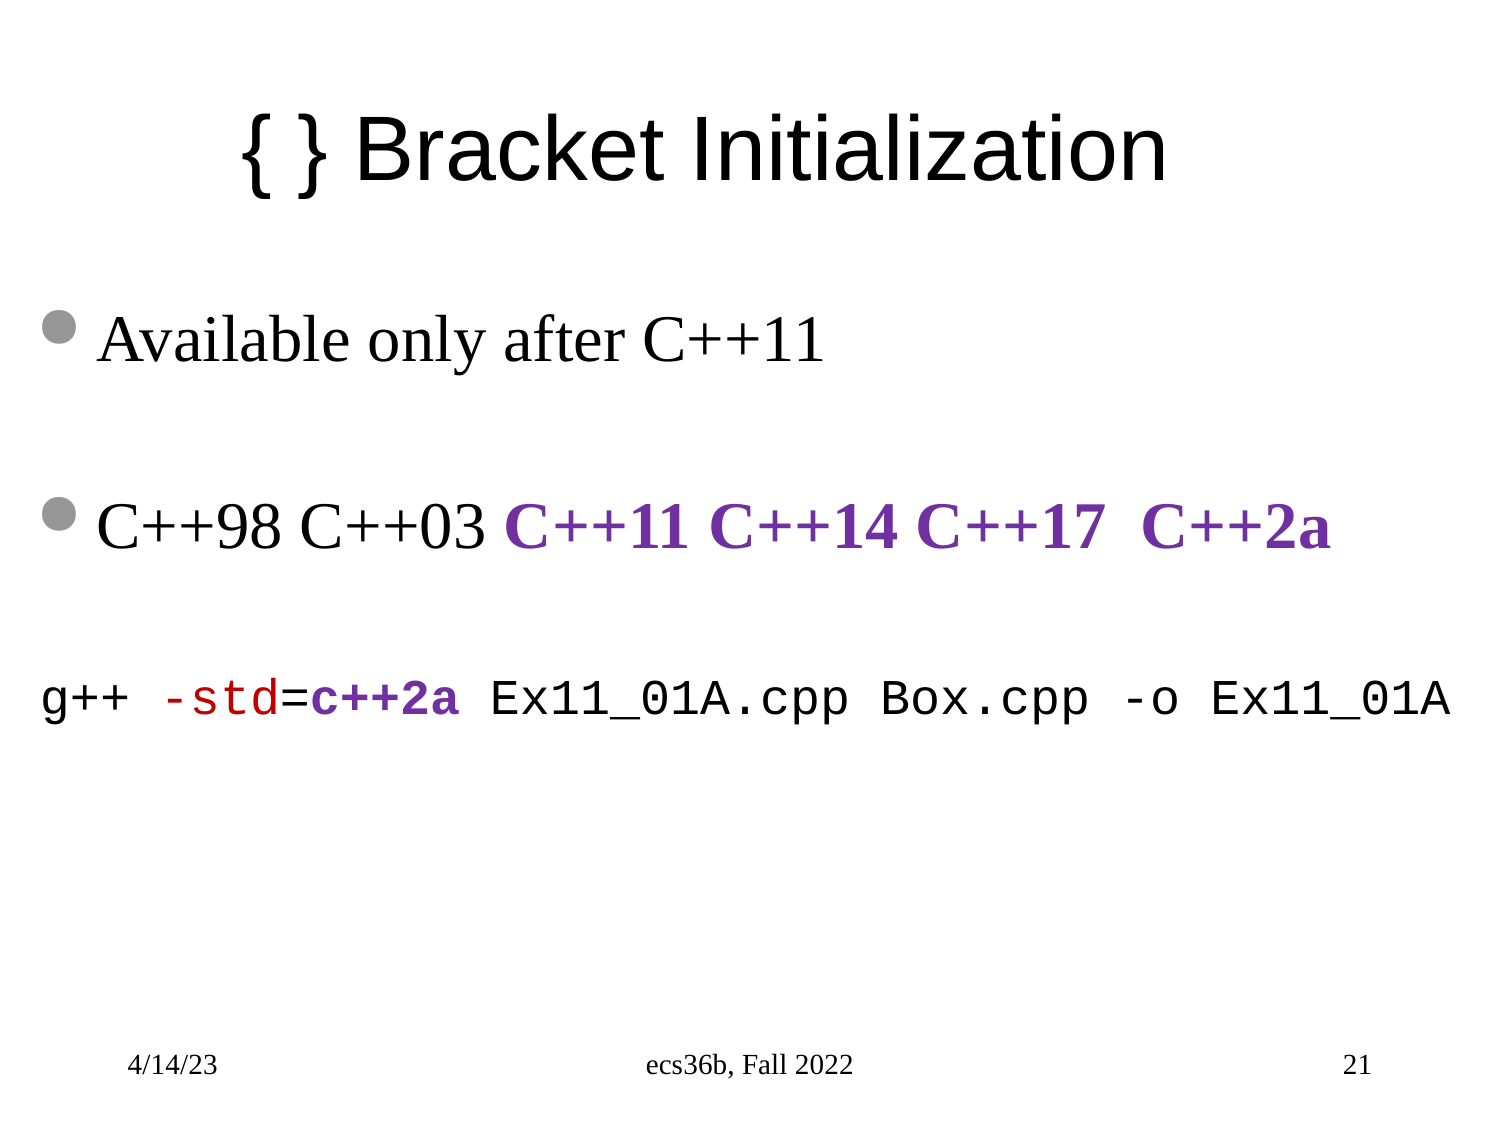

# { } Bracket Initialization
Available only after C++11

C++98 C++03 C++11 C++14 C++17  C++2a

g++ -std=c++2a Ex11_01A.cpp Box.cpp -o Ex11_01A

4/14/23
ecs36b, Fall 2022
21